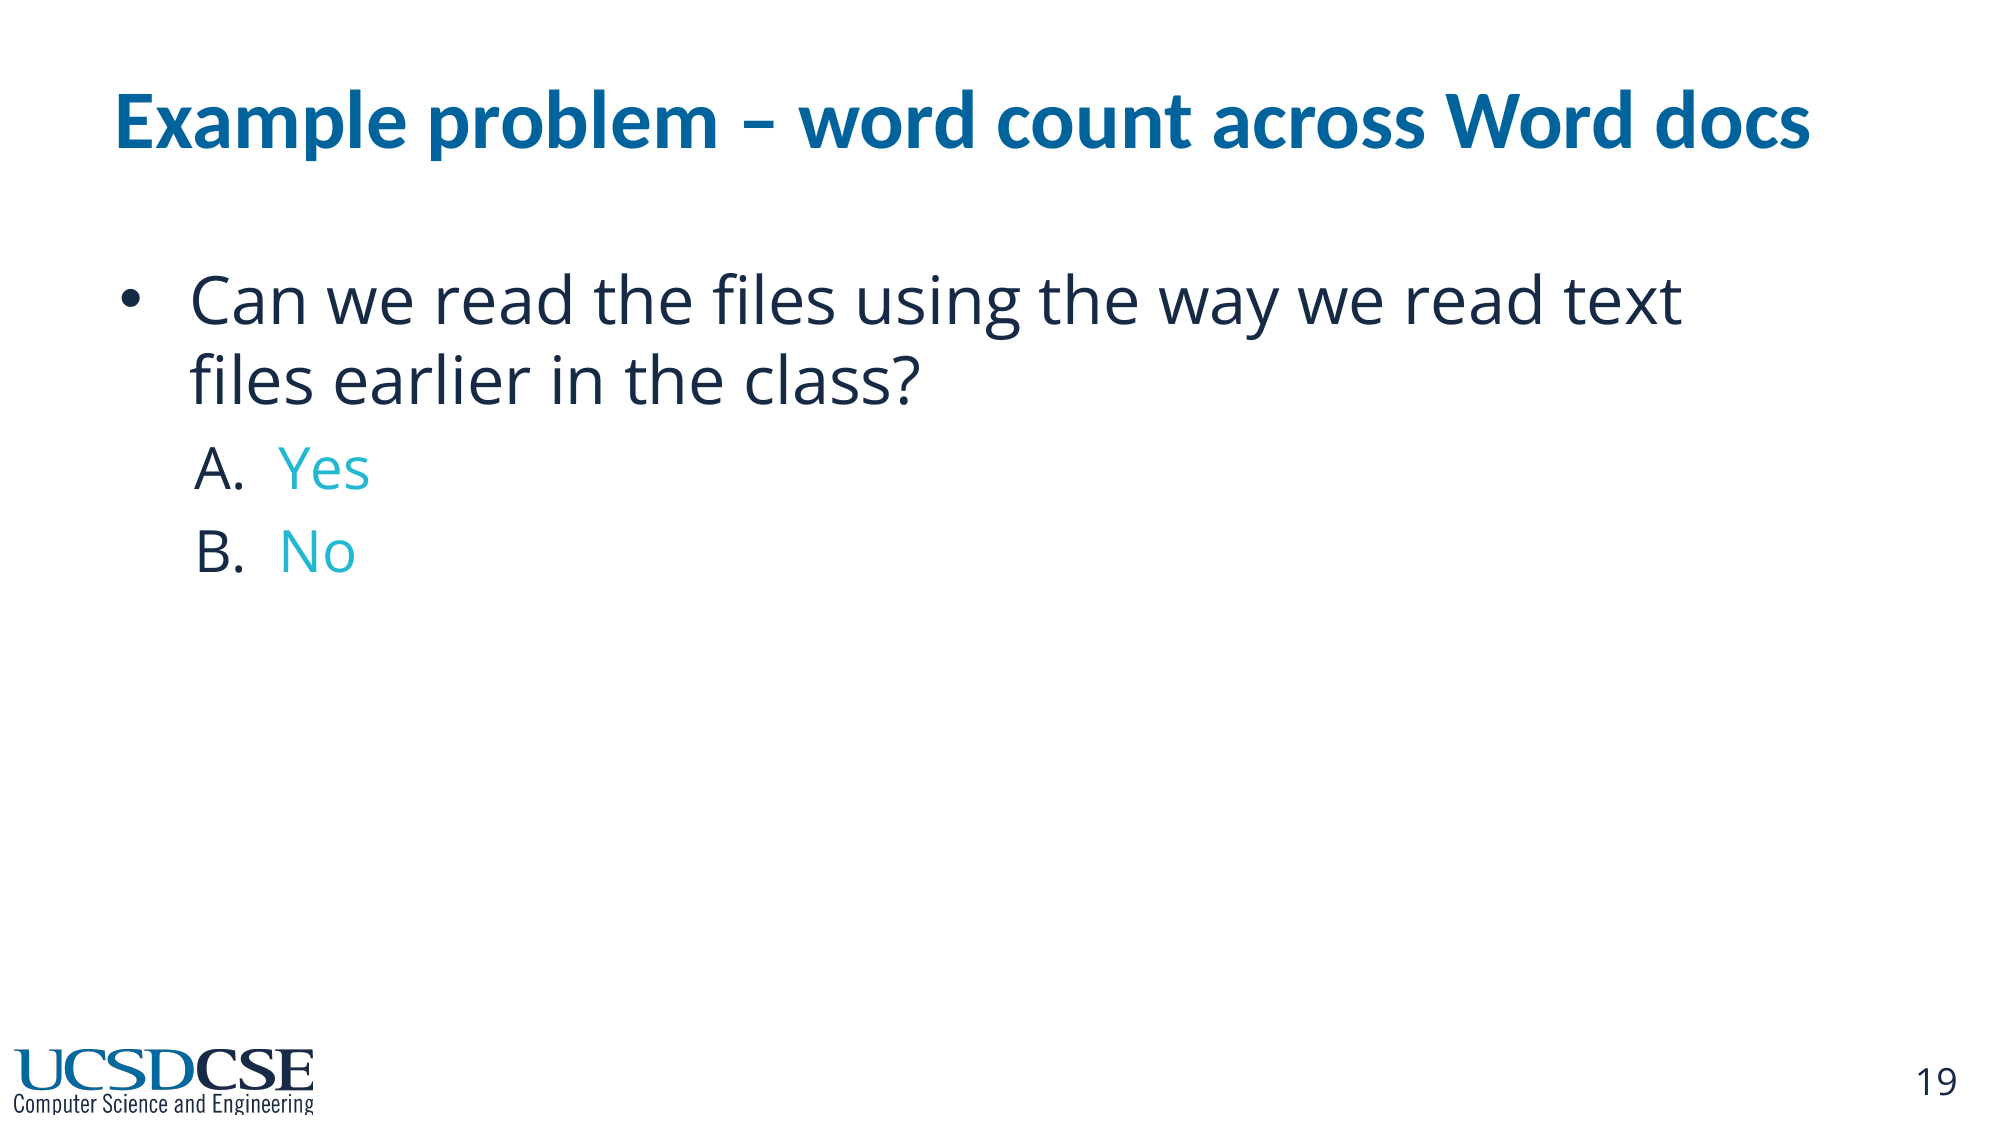

# Example problem – word count across Word docs
Can we read the files using the way we read text files earlier in the class?
Yes
No